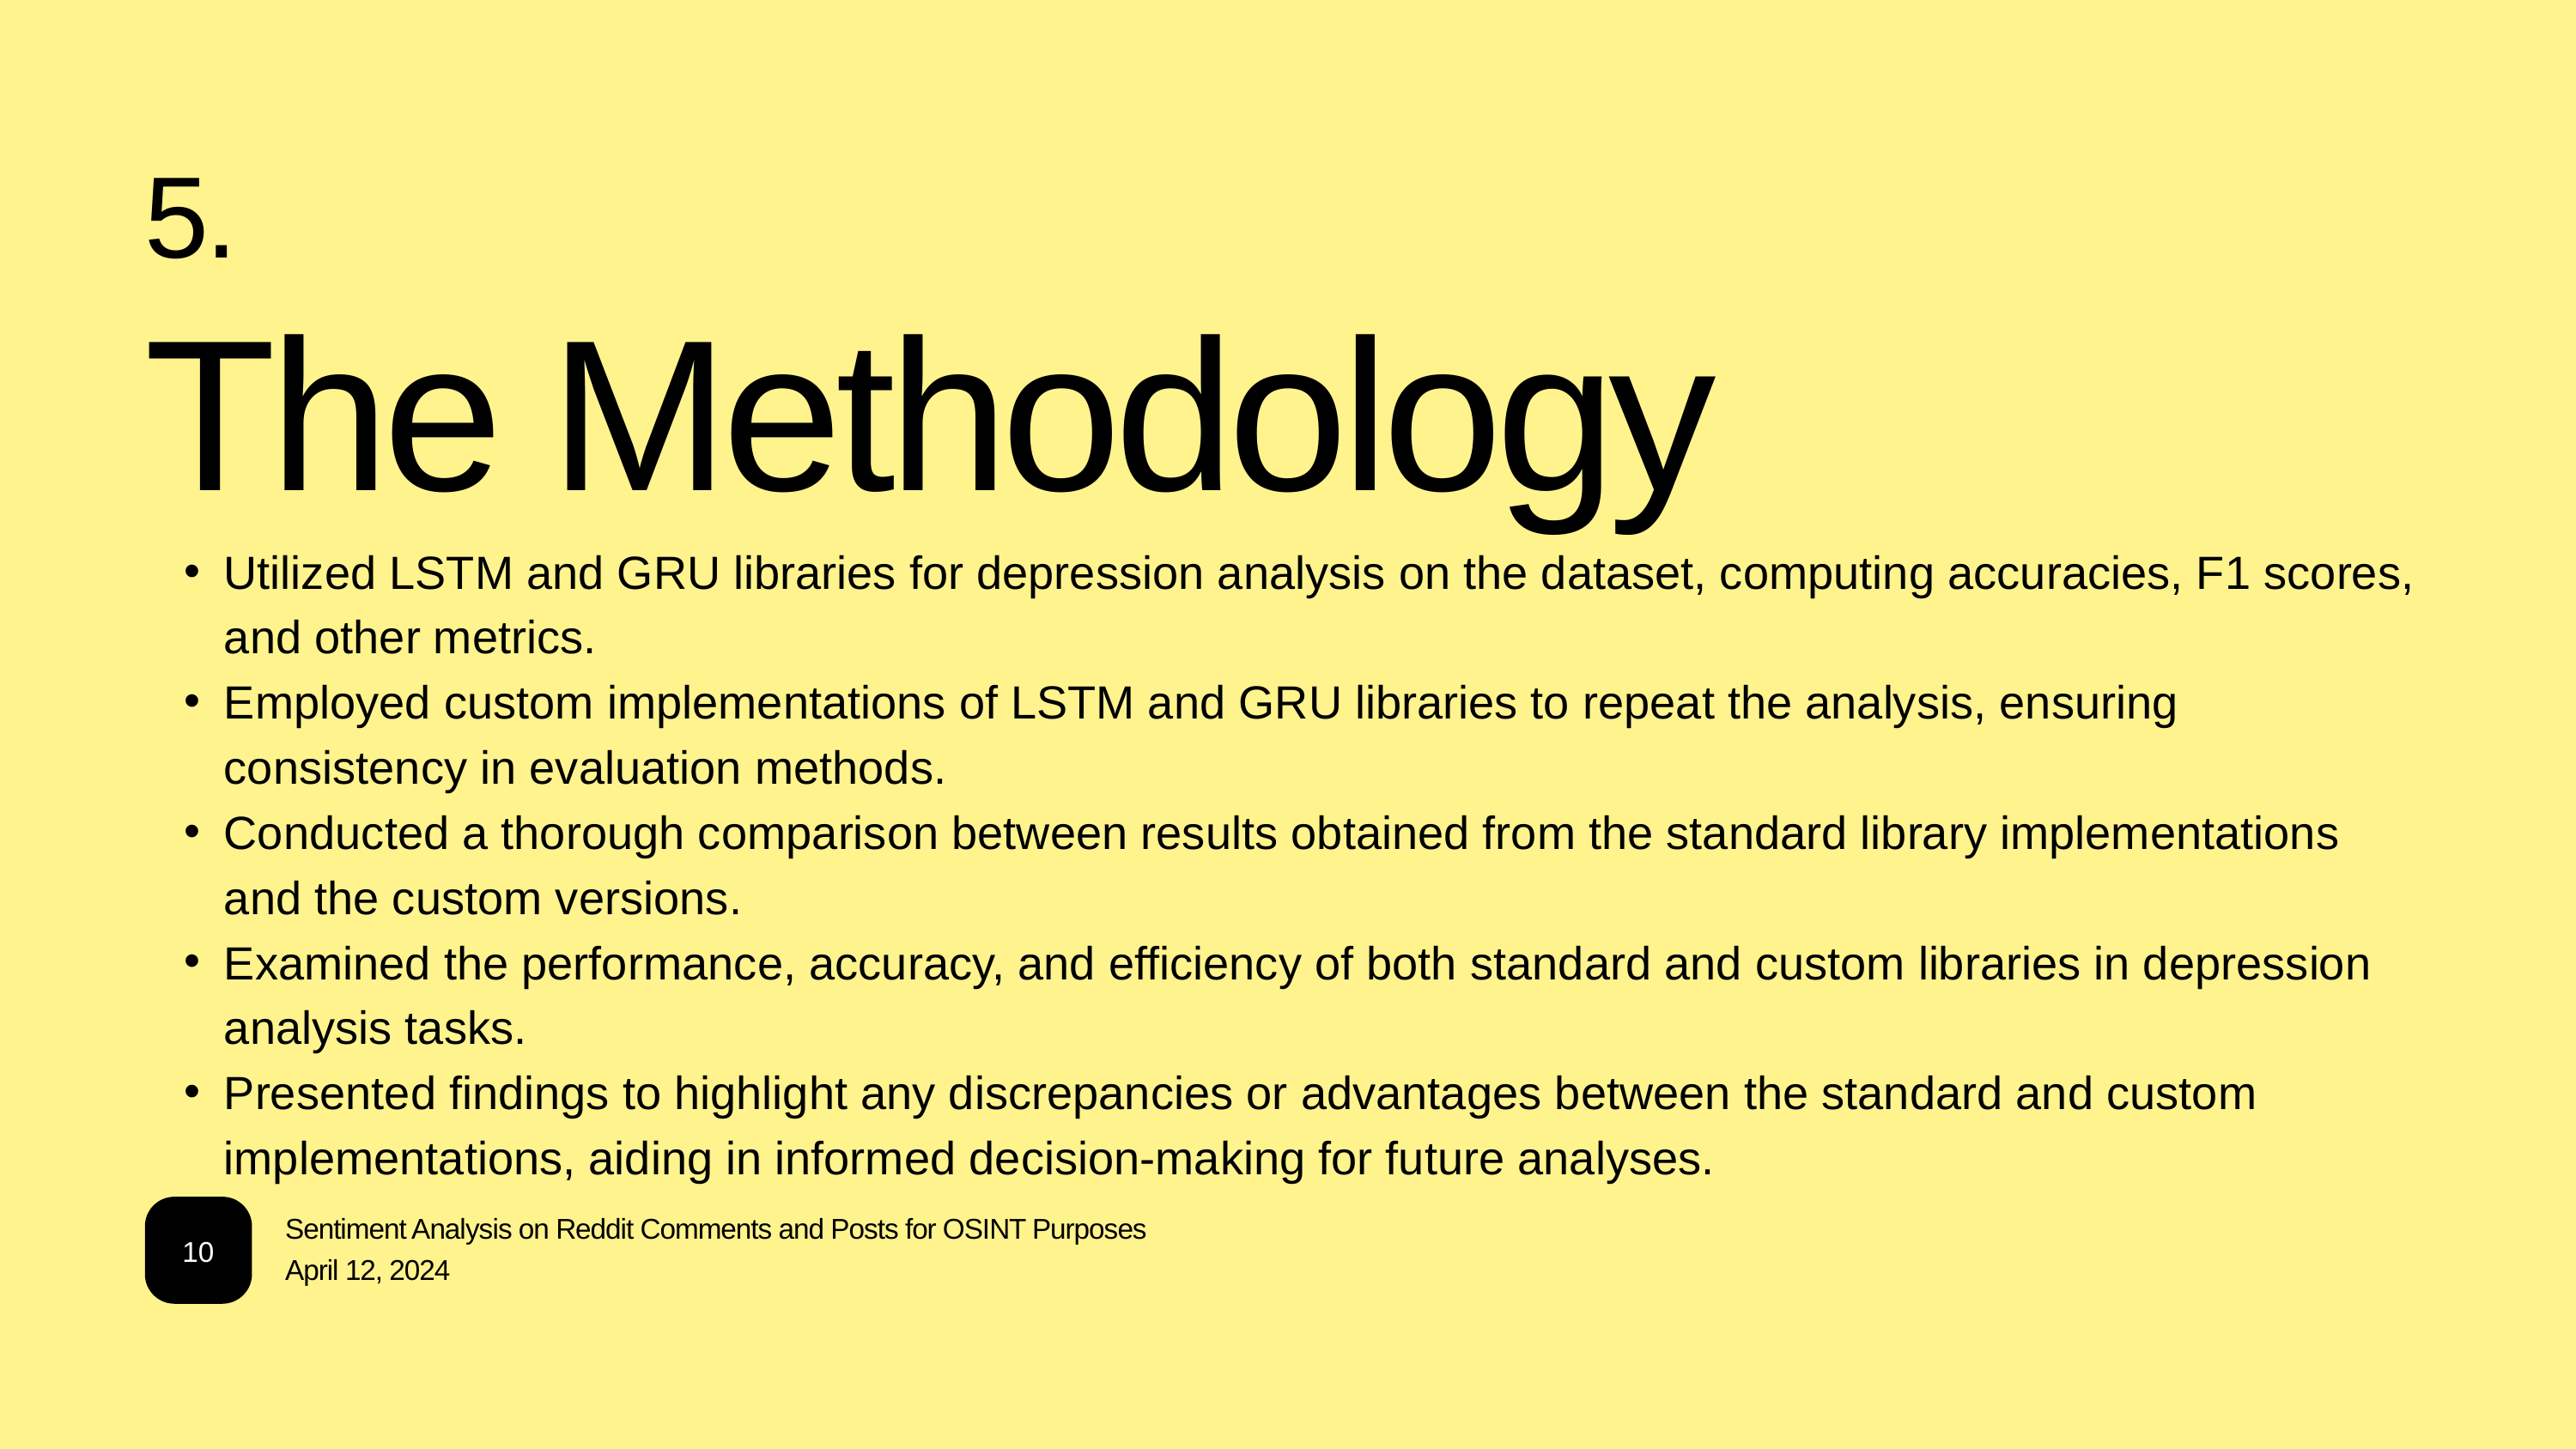

5.
The Methodology
Utilized LSTM and GRU libraries for depression analysis on the dataset, computing accuracies, F1 scores, and other metrics.
Employed custom implementations of LSTM and GRU libraries to repeat the analysis, ensuring consistency in evaluation methods.
Conducted a thorough comparison between results obtained from the standard library implementations and the custom versions.
Examined the performance, accuracy, and efficiency of both standard and custom libraries in depression analysis tasks.
Presented findings to highlight any discrepancies or advantages between the standard and custom implementations, aiding in informed decision-making for future analyses.

Sentiment Analysis on Reddit Comments and Posts for OSINT Purposes
10
April 12, 2024